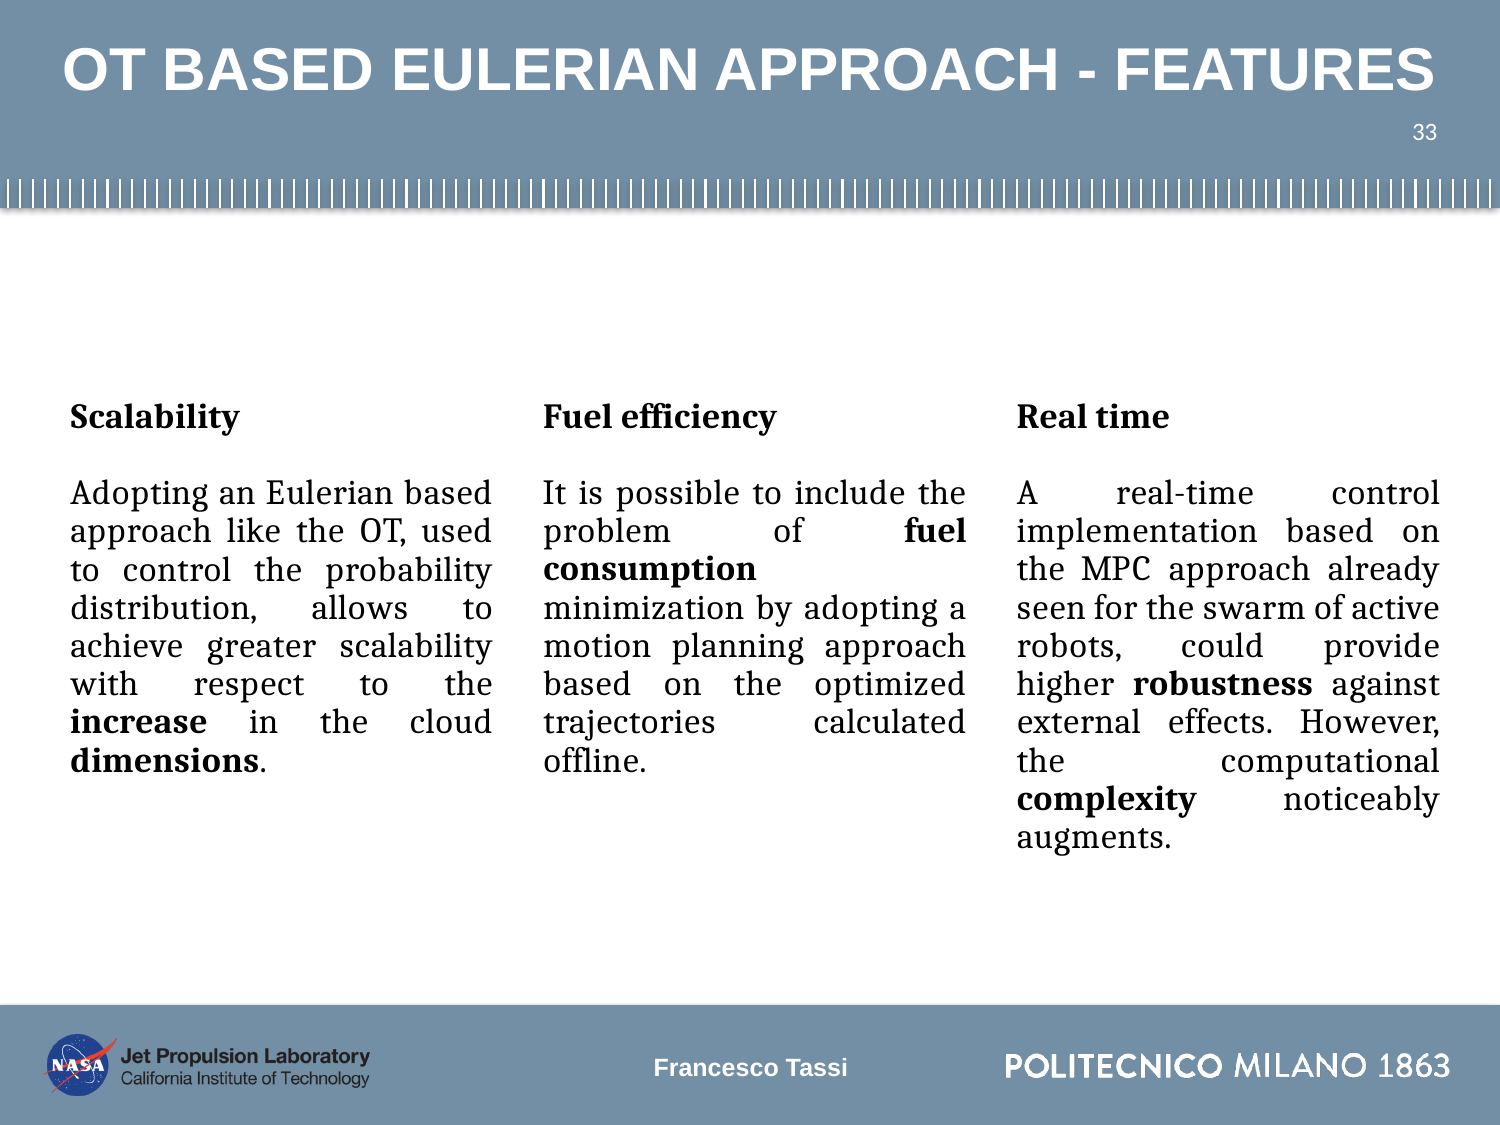

# OT BASED EULERIAN APPROACH - FEATURES
33
Scalability
Adopting an Eulerian based approach like the OT, used to control the probability distribution, allows to achieve greater scalability with respect to the increase in the cloud dimensions.
Fuel efficiency
It is possible to include the problem of fuel consumption minimization by adopting a motion planning approach based on the optimized trajectories calculated offline.
Real time
A real-time control implementation based on the MPC approach already seen for the swarm of active robots, could provide higher robustness against external effects. However, the computational complexity noticeably augments.